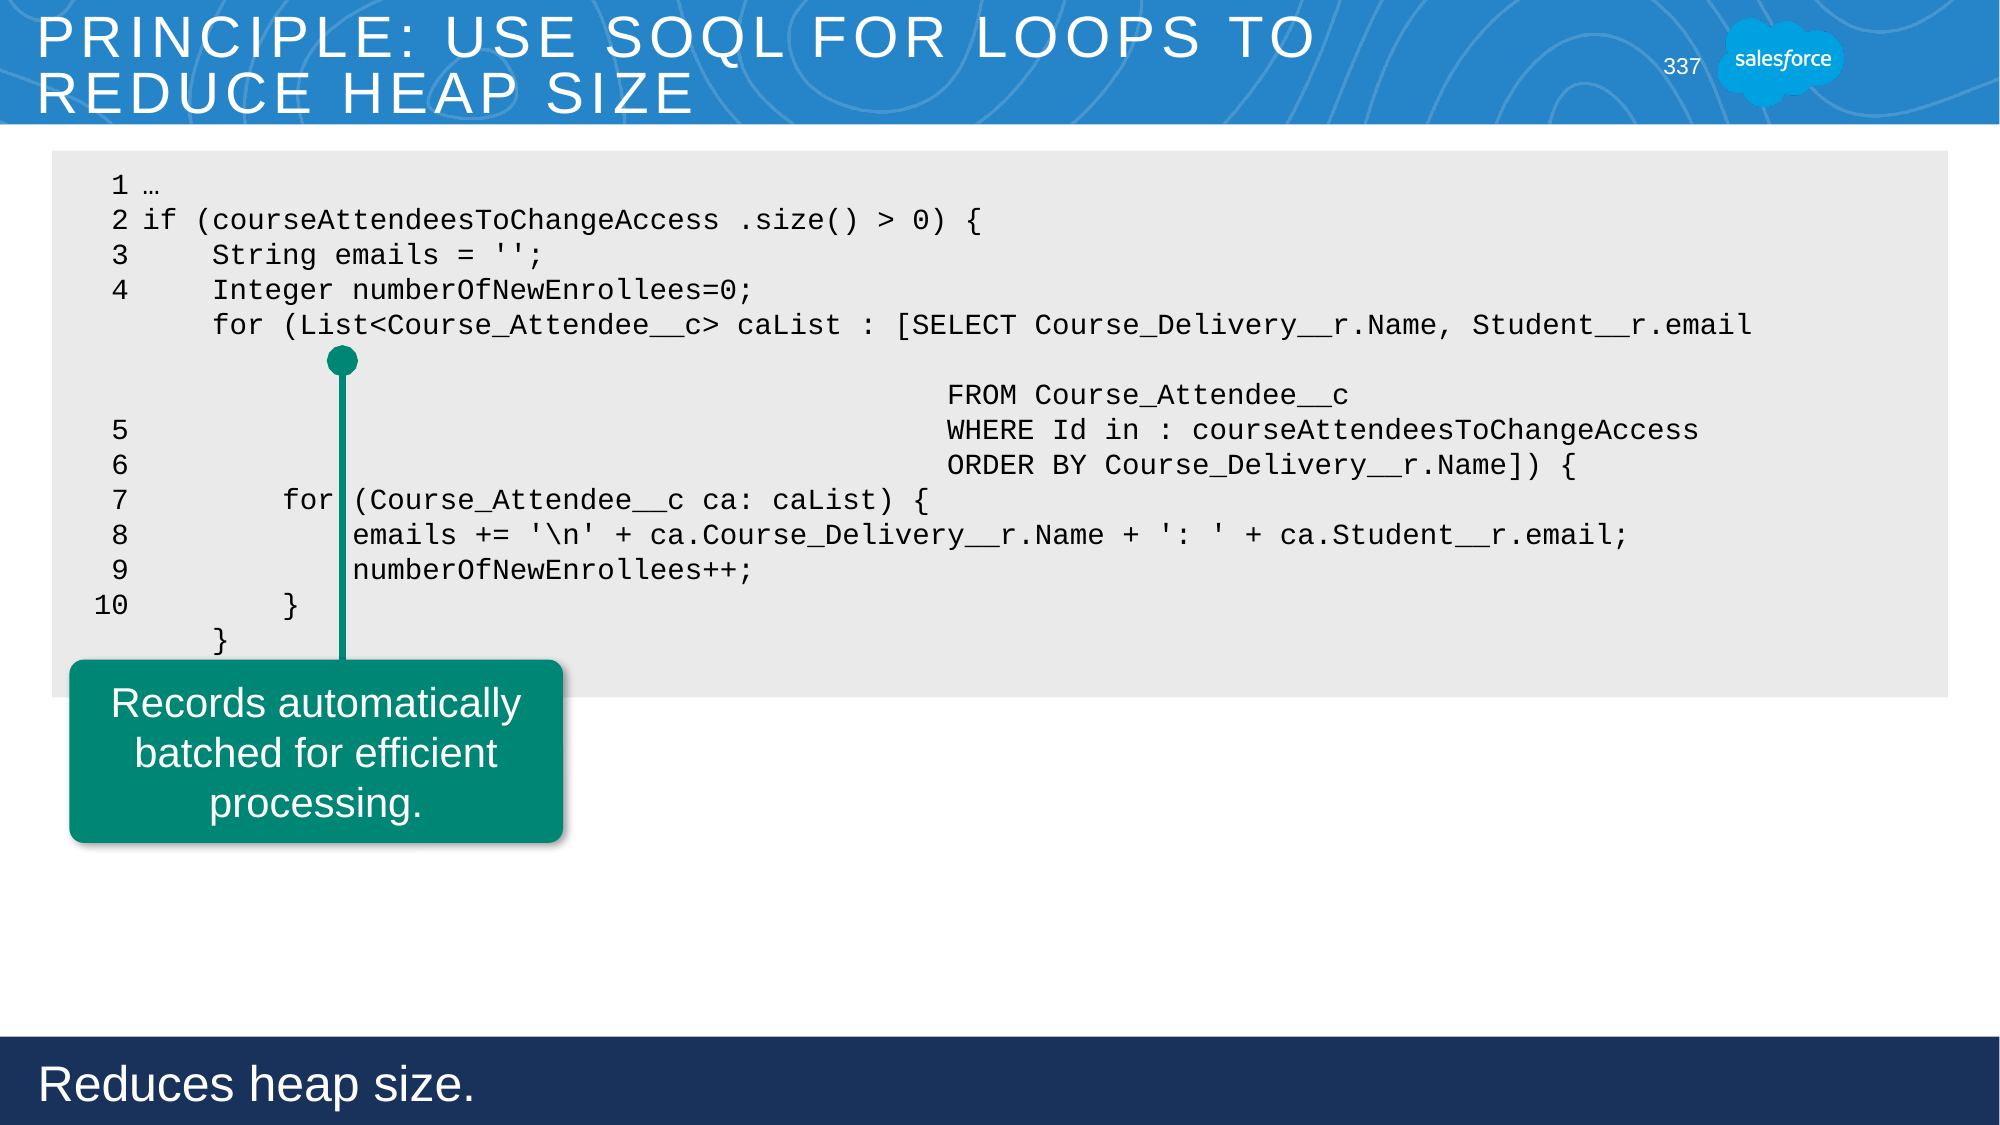

# Principle: Use SOQL For Loops to Reduce Heap Size
337
…
if (courseAttendeesToChangeAccess .size() > 0) {
    String emails = '';
    Integer numberOfNewEnrollees=0;
    for (List<Course_Attendee__c> caList : [SELECT Course_Delivery__r.Name, Student__r.email
                                              FROM Course_Attendee__c
                                              WHERE Id in : courseAttendeesToChangeAccess
                                              ORDER BY Course_Delivery__r.Name]) {
        for (Course_Attendee__c ca: caList) {
            emails += '\n' + ca.Course_Delivery__r.Name + ': ' + ca.Student__r.email;
            numberOfNewEnrollees++;
        }
    }
…
 1
 2
3
4

5
6
7
8
9
10
Records automatically batched for efficient processing.
Reduces heap size.